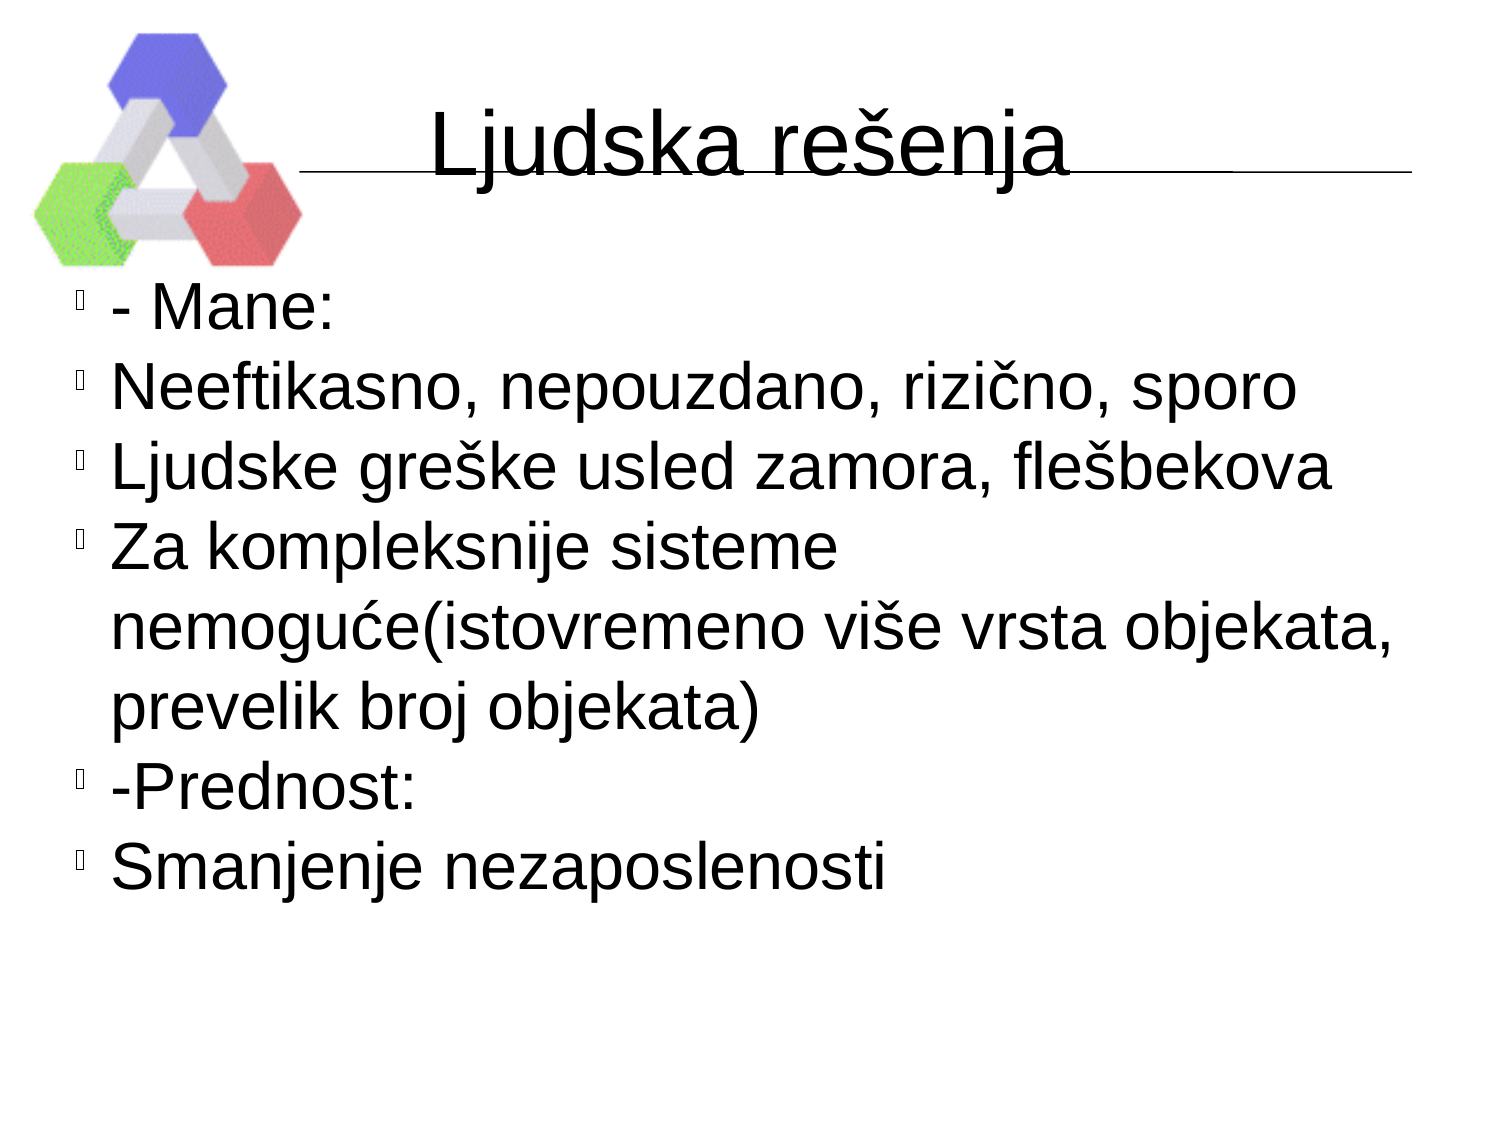

Ljudska rešenja
- Mane:
Neeftikasno, nepouzdano, rizično, sporo
Ljudske greške usled zamora, flešbekova
Za kompleksnije sisteme nemoguće(istovremeno više vrsta objekata, prevelik broj objekata)
-Prednost:
Smanjenje nezaposlenosti